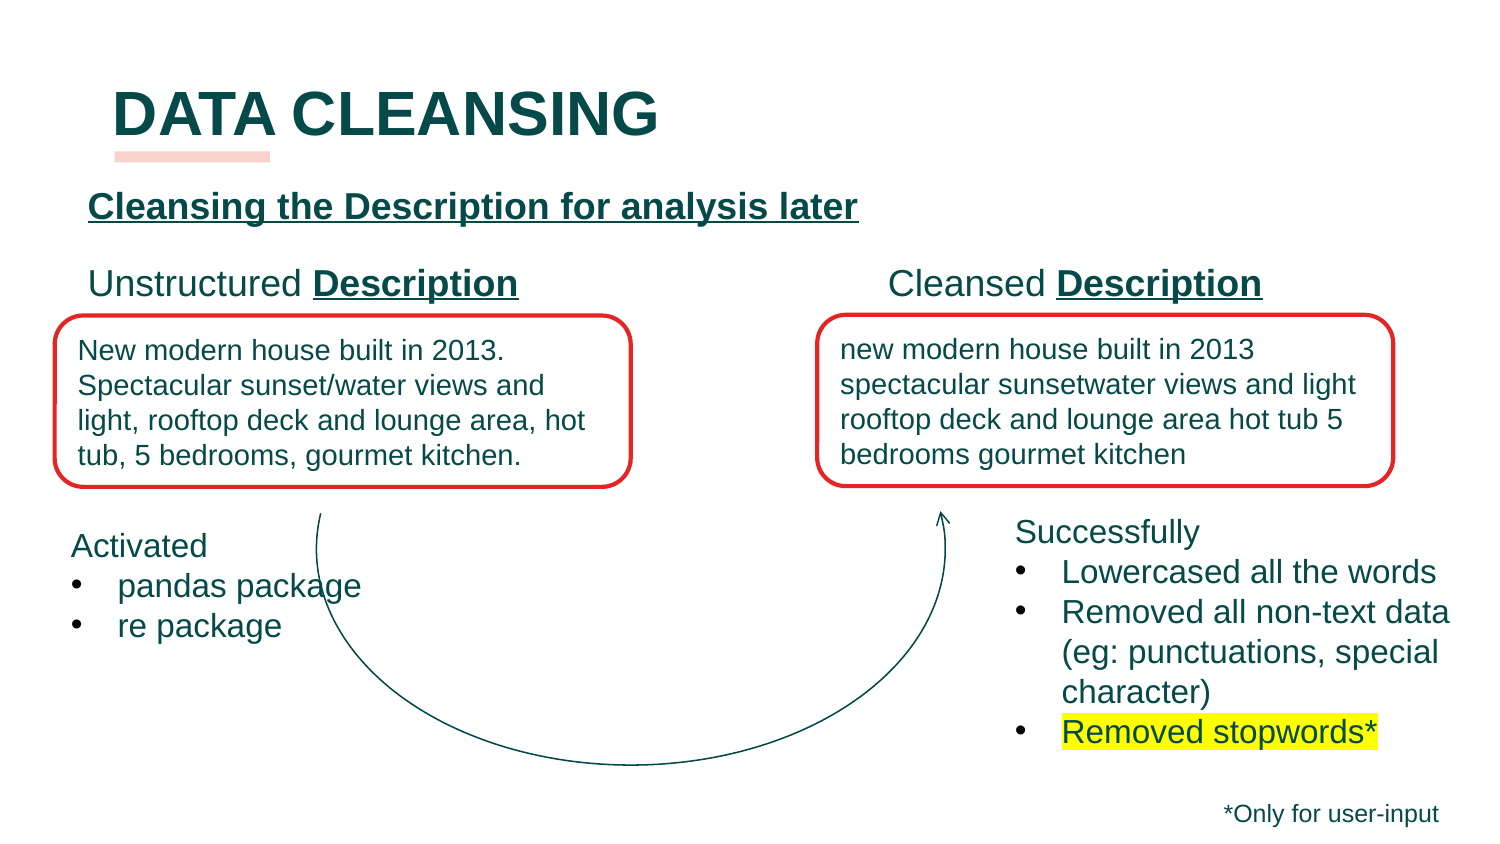

# DATA CLEANSING

Cleansing the Description for analysis later
Unstructured Description
Cleansed Description
new modern house built in 2013 spectacular sunsetwater views and light rooftop deck and lounge area hot tub 5 bedrooms gourmet kitchen
New modern house built in 2013. Spectacular sunset/water views and light, rooftop deck and lounge area, hot tub, 5 bedrooms, gourmet kitchen.

Successfully
Lowercased all the words
Removed all non-text data (eg: punctuations, special character)
Removed stopwords*

Activated
pandas package
re package
*Only for user-input